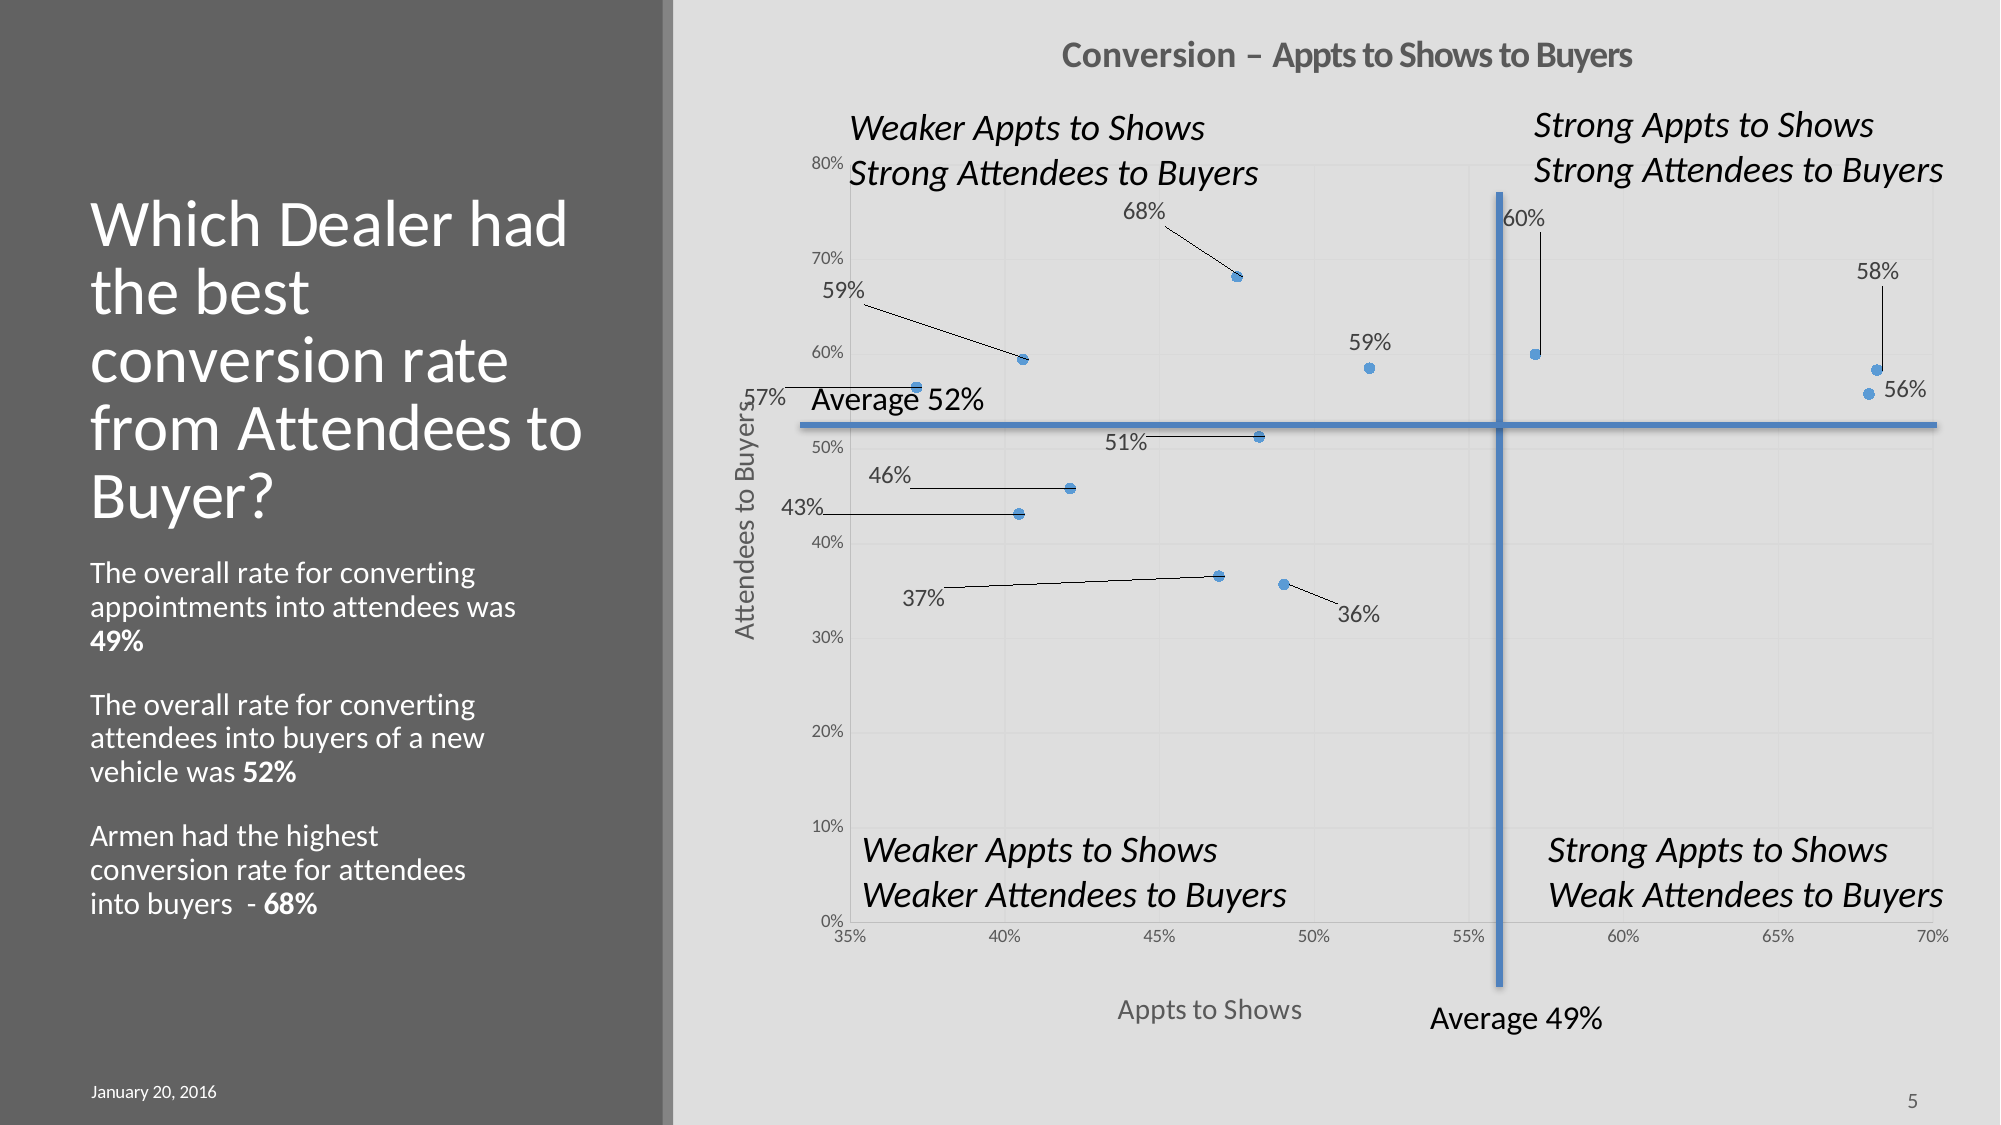

# Conversion – Appts to Shows to Buyers
Strong Appts to Shows
Strong Attendees to Buyers
Weaker Appts to Shows
Strong Attendees to Buyers

### Chart

| Category | Attendees to Buyers |
|---|---|
Which Dealer had the best conversion rate from Attendees to Buyer?
The overall rate for converting appointments into attendees was 49%

The overall rate for converting attendees into buyers of a new vehicle was 52%

Armen had the highest conversion rate for attendees into buyers  - 68%
Average 52%
Weaker Appts to Shows
Weaker Attendees to Buyers
Strong Appts to Shows
Weak Attendees to Buyers
Average 49%
January 20, 2016
5